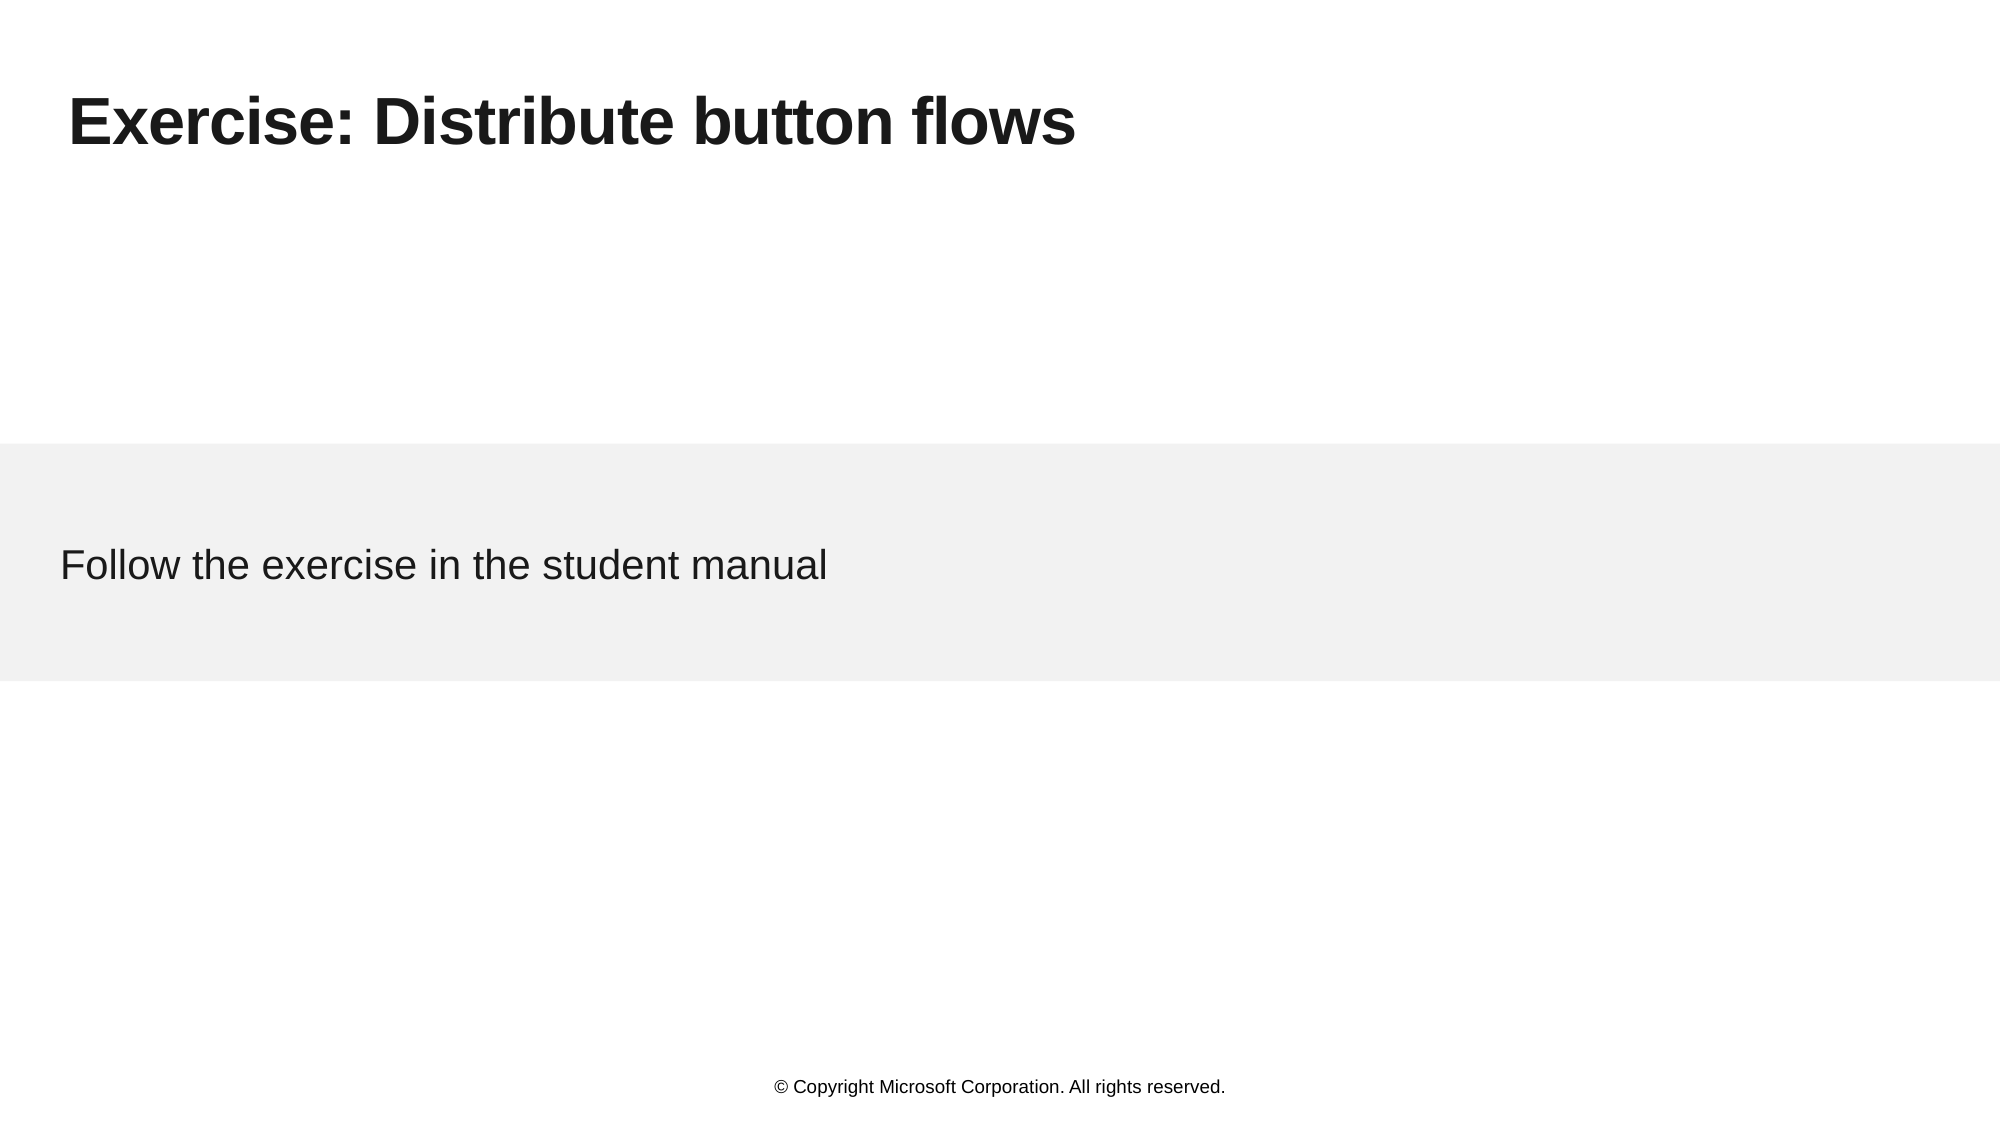

# Exercise: Distribute button flows
Follow the exercise in the student manual